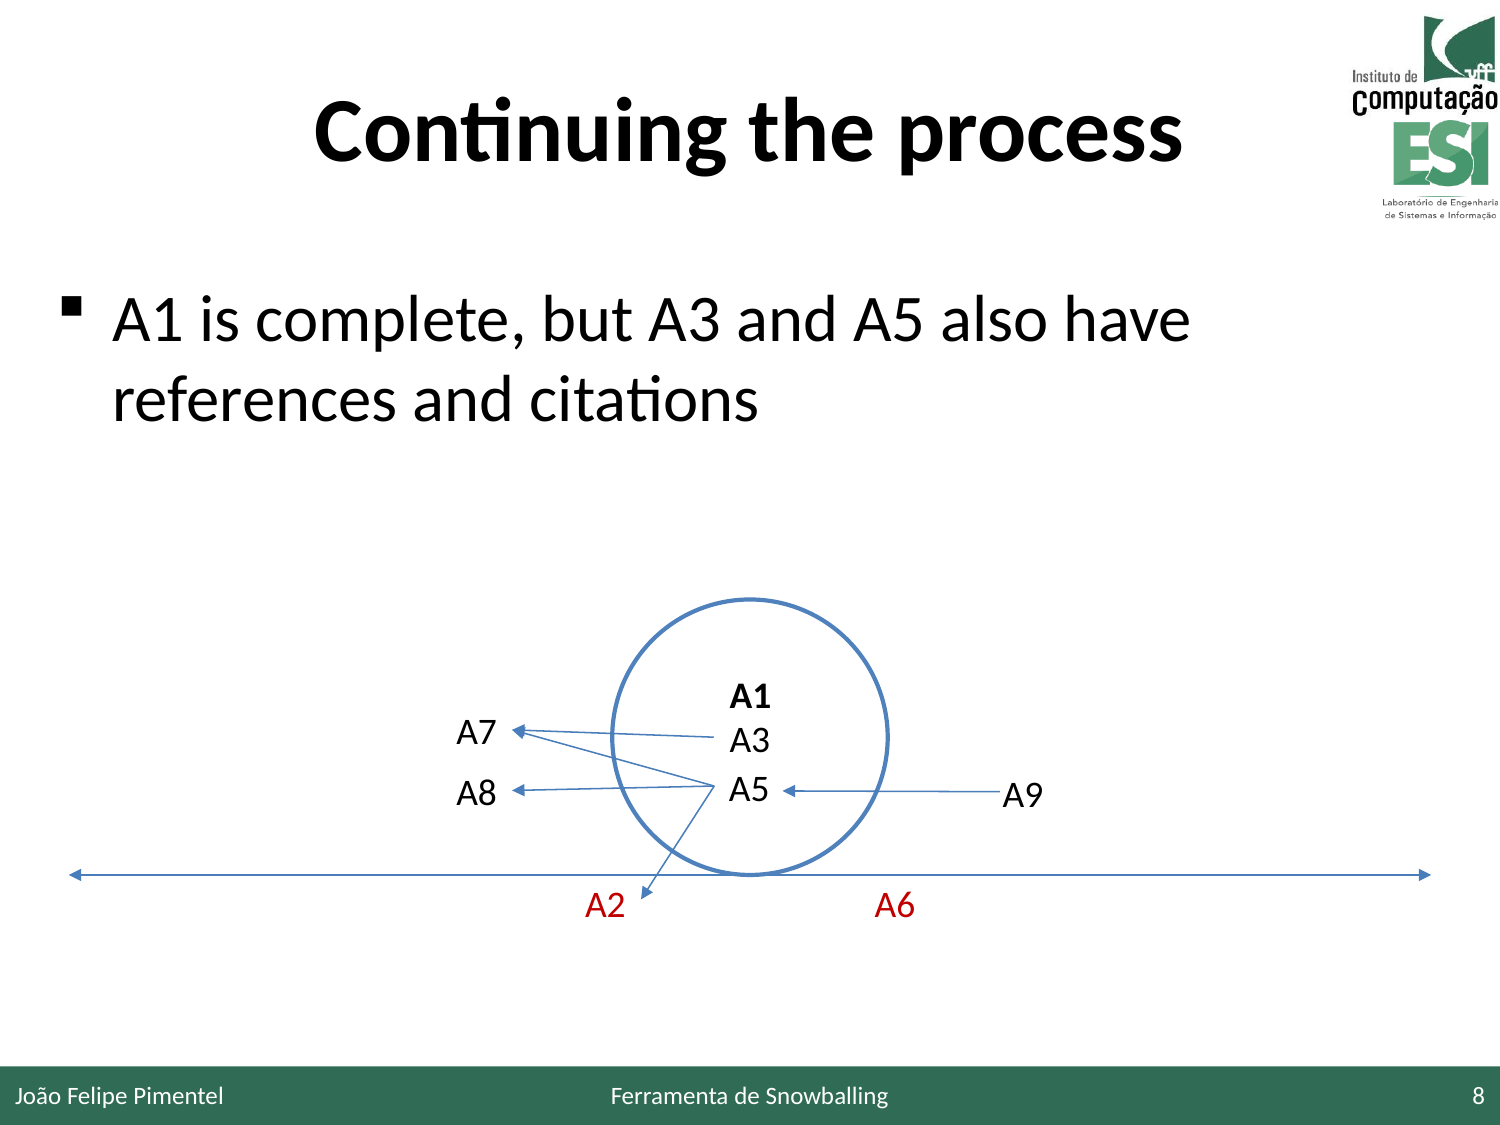

# Continuing the process
A1 is complete, but A3 and A5 also have references and citations
A3
A1
A5
A7
A8
A9
A2
A6
João Felipe Pimentel
Ferramenta de Snowballing
8